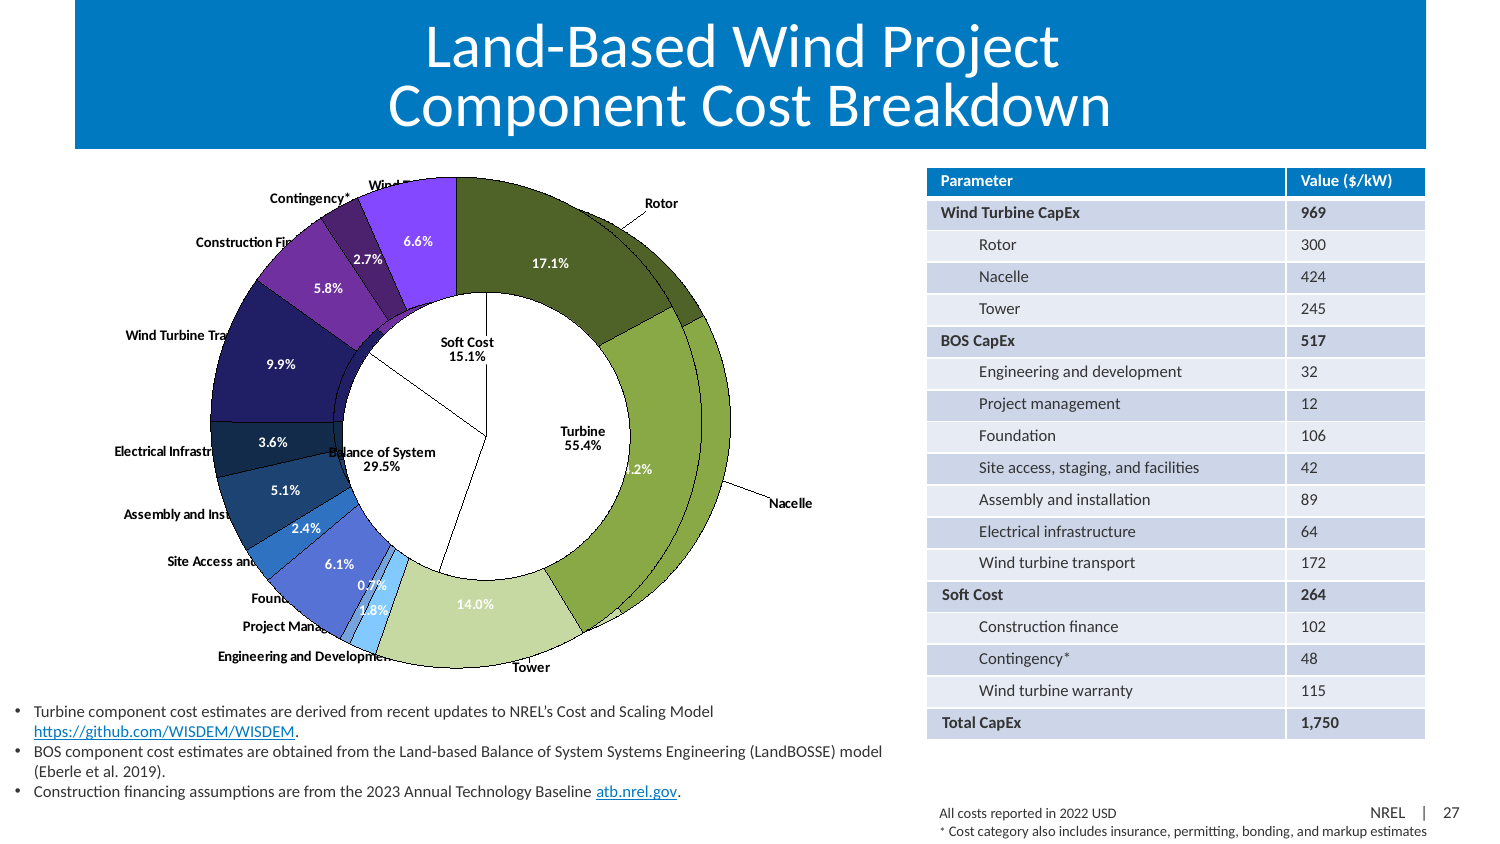

# Land-Based Wind Project Component Cost Breakdown

### Chart

| Category |  |
|---|---|
| Rotor | 299.71783244697986 |
| Nacelle | 423.85838681033283 |
| Tower | 245.14874414117656 |
| Engineering and Development  | 31.818229737220634 |
| Project Management | 12.03487446019226 |
| Foundation | 106.17067332005226 |
| Site Access and Staging | 41.709907375734815 |
| Assembly and Installation | 89.02509874662768 |
| Electrical Infrastructure | 63.801320768416495 |
| Wind Turbine Transport | 172.44491349809732 |
| Construction Finance | 101.5927843135753 |
| Contingency* | 47.644913958843325 |
| Wind Turbine Warranty  | 115.07318319471503 |

### Chart

| Category |  |
|---|---|
| Rotor | 299.71783244697986 |
| Nacelle | 423.85838681033283 |
| Tower | 245.14874414117656 |
| Engineering and Development  | 31.818229737220634 |
| Project Management | 12.03487446019226 |
| Foundation | 106.17067332005226 |
| Site Access and Staging | 41.709907375734815 |
| Assembly and Installation | 89.02509874662768 |
| Electrical Infrastructure | 63.801320768416495 |
| Wind Turbine Transport | 172.44491349809732 |
| Construction Finance | 101.5927843135753 |
| Contingency* | 47.644913958843325 |
| Wind Turbine Warranty  | 115.07318319471503 |

### Chart

| Category |  |  |
|---|---|---|
| Turbine | 968.7249633984893 | 0.5534920552928052 |
| Balance of System | 517.0050179063414 | 0.2953967129677054 |
| Soft Cost | 264.31088146713364 | 0.15101703635907868 |
| Parameter | Value ($/kW) |
| --- | --- |
| Wind Turbine CapEx | 969 |
| Rotor | 300 |
| Nacelle | 424 |
| Tower | 245 |
| BOS CapEx | 517 |
| Engineering and development | 32 |
| Project management | 12 |
| Foundation | 106 |
| Site access, staging, and facilities | 42 |
| Assembly and installation | 89 |
| Electrical infrastructure | 64 |
| Wind turbine transport | 172 |
| Soft Cost | 264 |
| Construction finance | 102 |
| Contingency\* | 48 |
| Wind turbine warranty | 115 |
| Total CapEx | 1,750 |
Turbine component cost estimates are derived from recent updates to NREL’s Cost and Scaling Model https://github.com/WISDEM/WISDEM.
BOS component cost estimates are obtained from the Land-based Balance of System Systems Engineering (LandBOSSE) model (Eberle et al. 2019).
Construction financing assumptions are from the 2023 Annual Technology Baseline atb.nrel.gov.

All costs reported in 2022 USD
* Cost category also includes insurance, permitting, bonding, and markup estimates